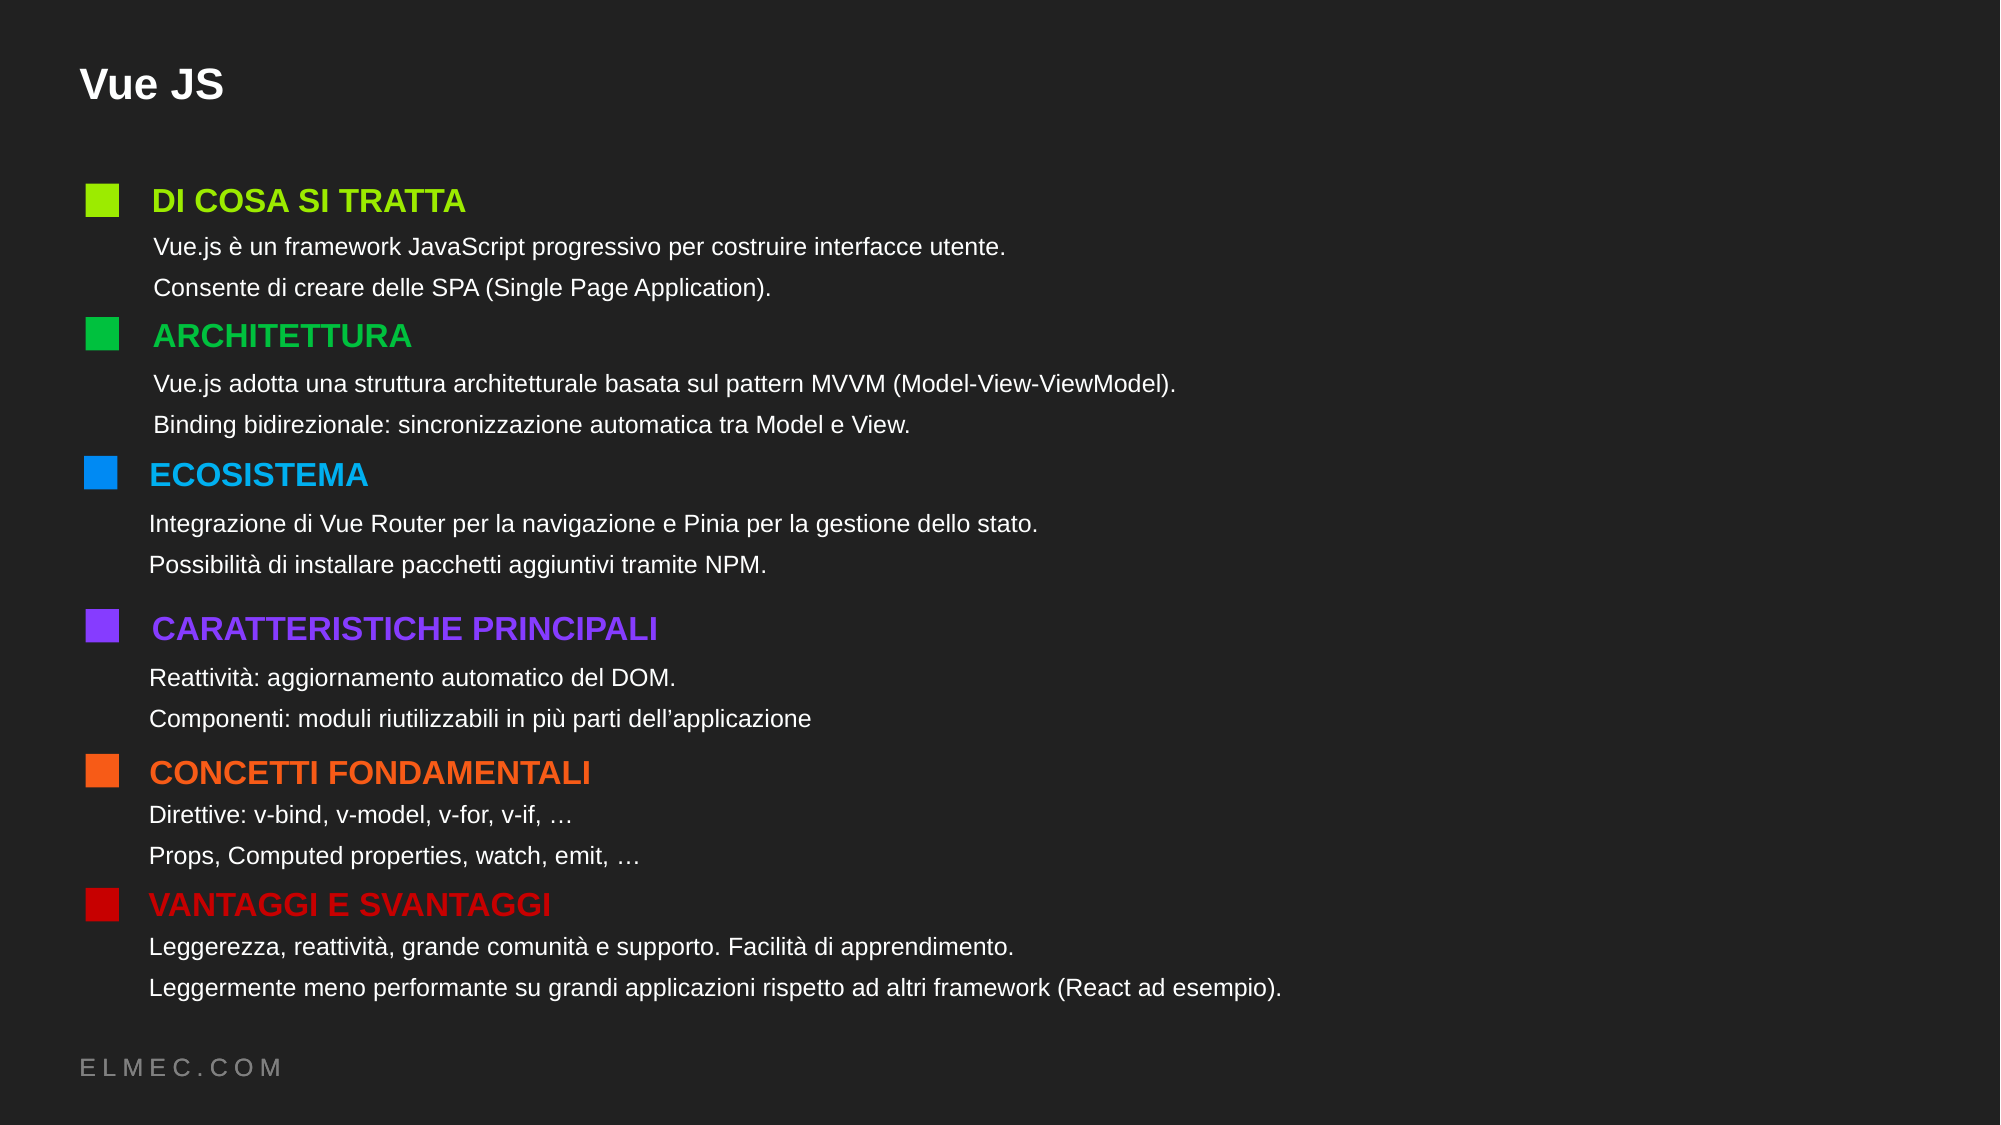

# Vue JS
DI COSA SI TRATTA

Vue.js è un framework JavaScript progressivo per costruire interfacce utente.
Consente di creare delle SPA (Single Page Application).
ARCHITETTURA

Vue.js adotta una struttura architetturale basata sul pattern MVVM (Model-View-ViewModel).
Binding bidirezionale: sincronizzazione automatica tra Model e View.
ECOSISTEMA

Integrazione di Vue Router per la navigazione e Pinia per la gestione dello stato.
Possibilità di installare pacchetti aggiuntivi tramite NPM.

CARATTERISTICHE PRINCIPALI

Reattività: aggiornamento automatico del DOM.
Componenti: moduli riutilizzabili in più parti dell’applicazione
CONCETTI FONDAMENTALI

Direttive: v-bind, v-model, v-for, v-if, …
Props, Computed properties, watch, emit, …
VANTAGGI E SVANTAGGI

Leggerezza, reattività, grande comunità e supporto. Facilità di apprendimento.
Leggermente meno performante su grandi applicazioni rispetto ad altri framework (React ad esempio).